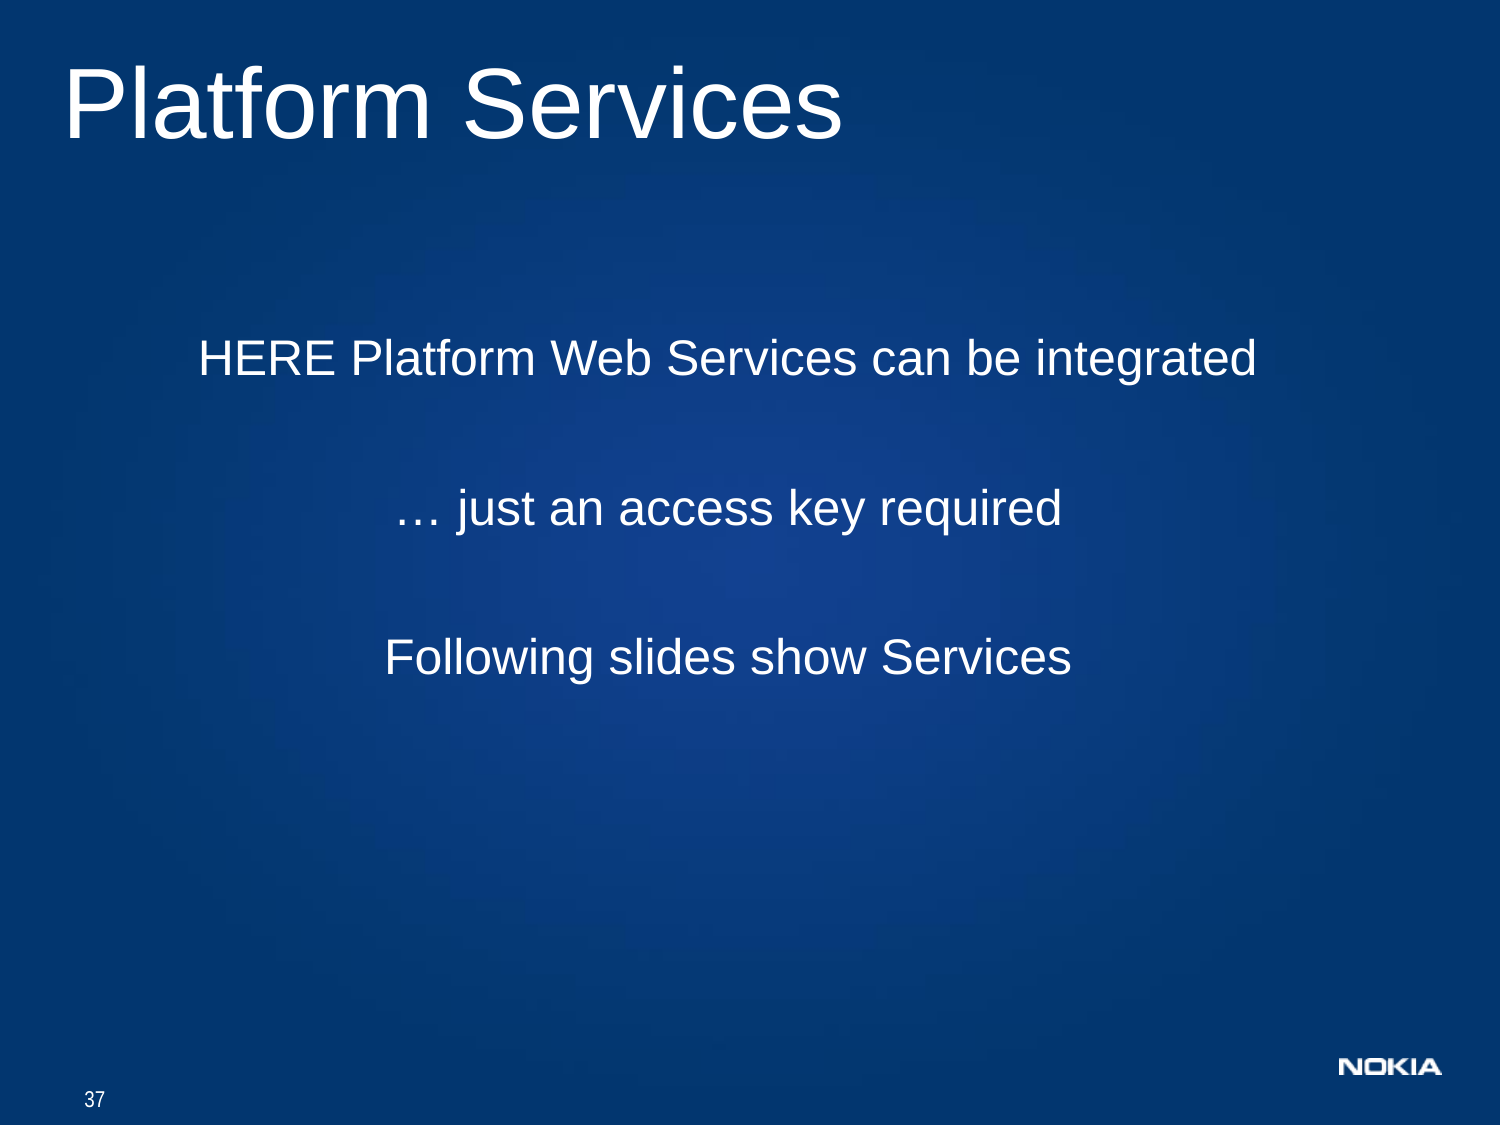

# Platform Services

HERE Platform Web Services can be integrated

… just an access key required

Following slides show Services
37